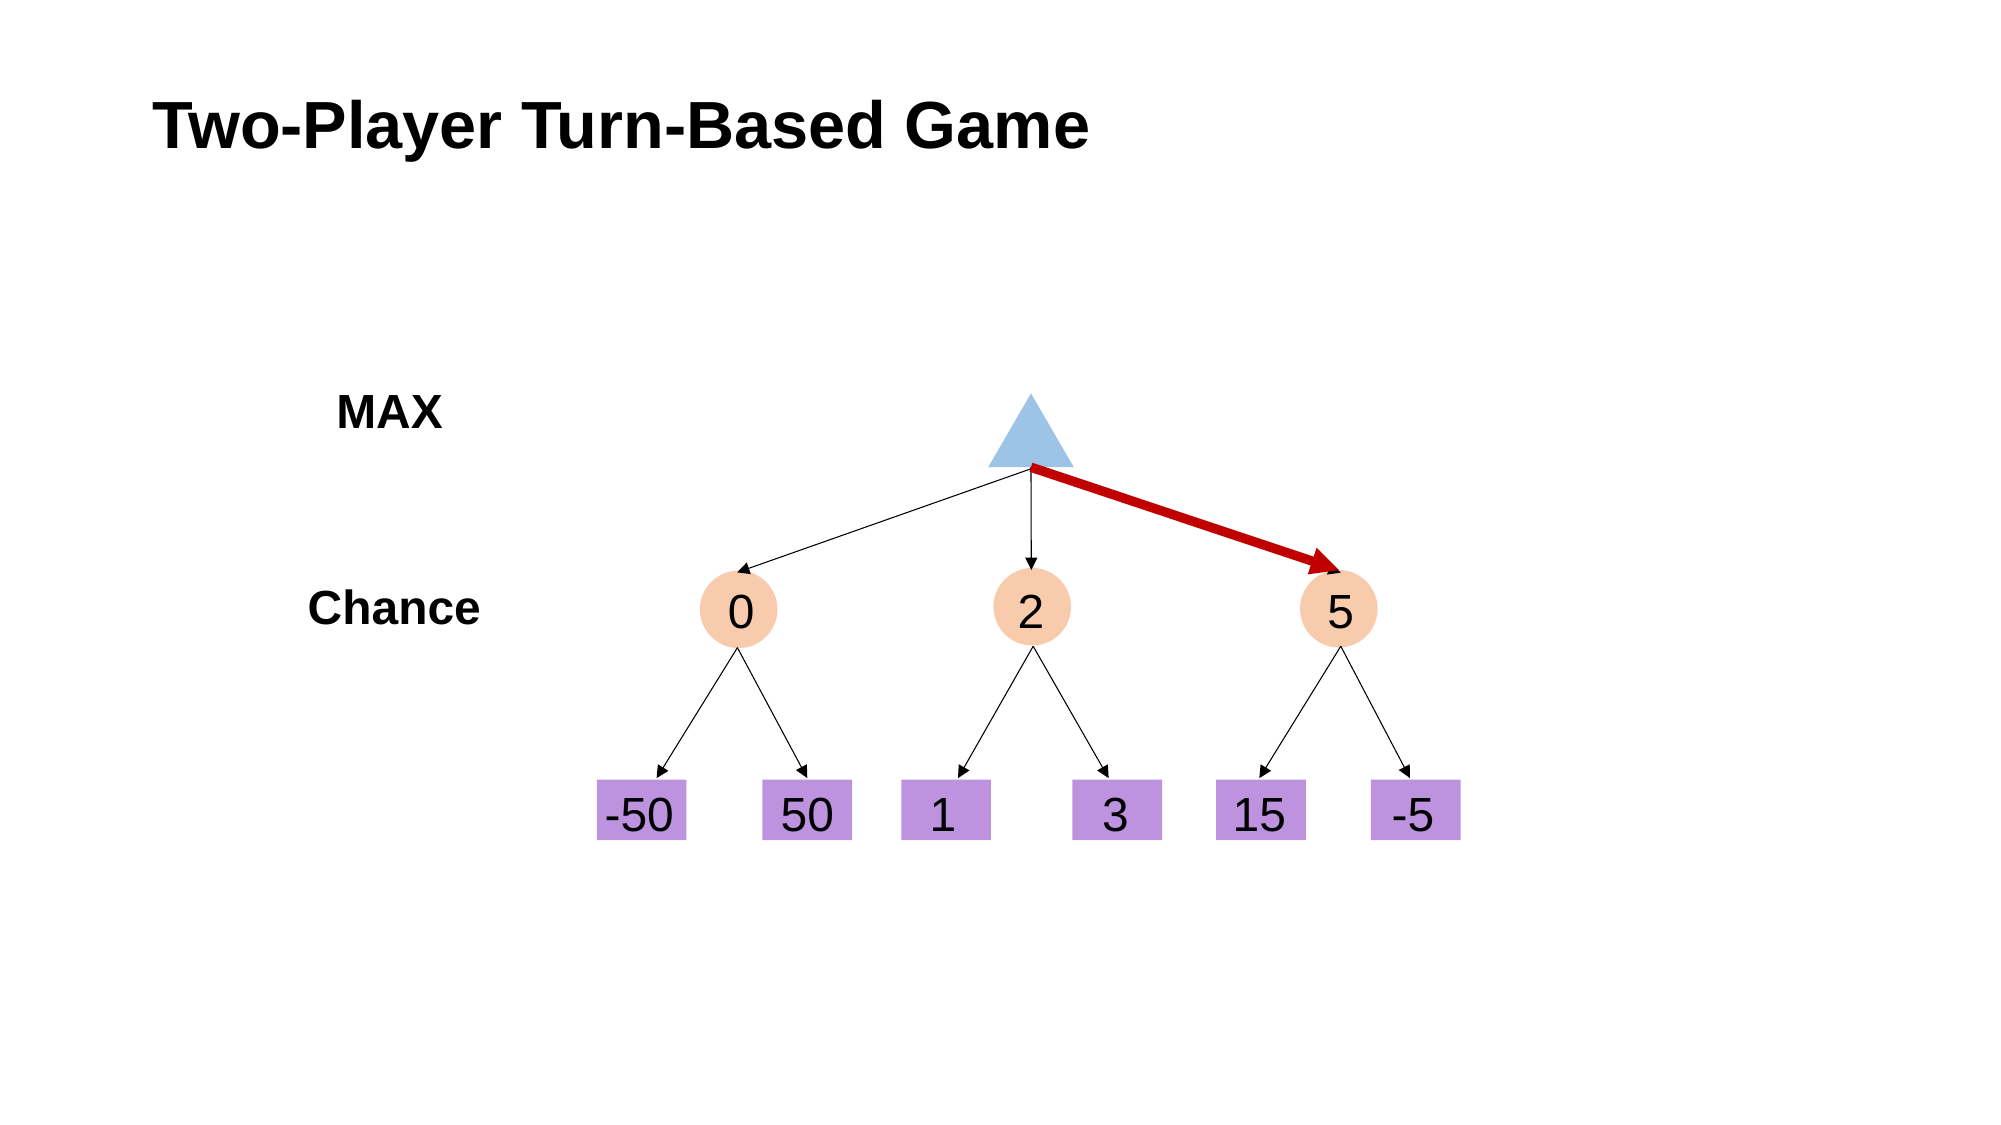

# Two-Player Turn-Based Game
MAX

Chance

0
2
5
-50
50
1
3
15
-5